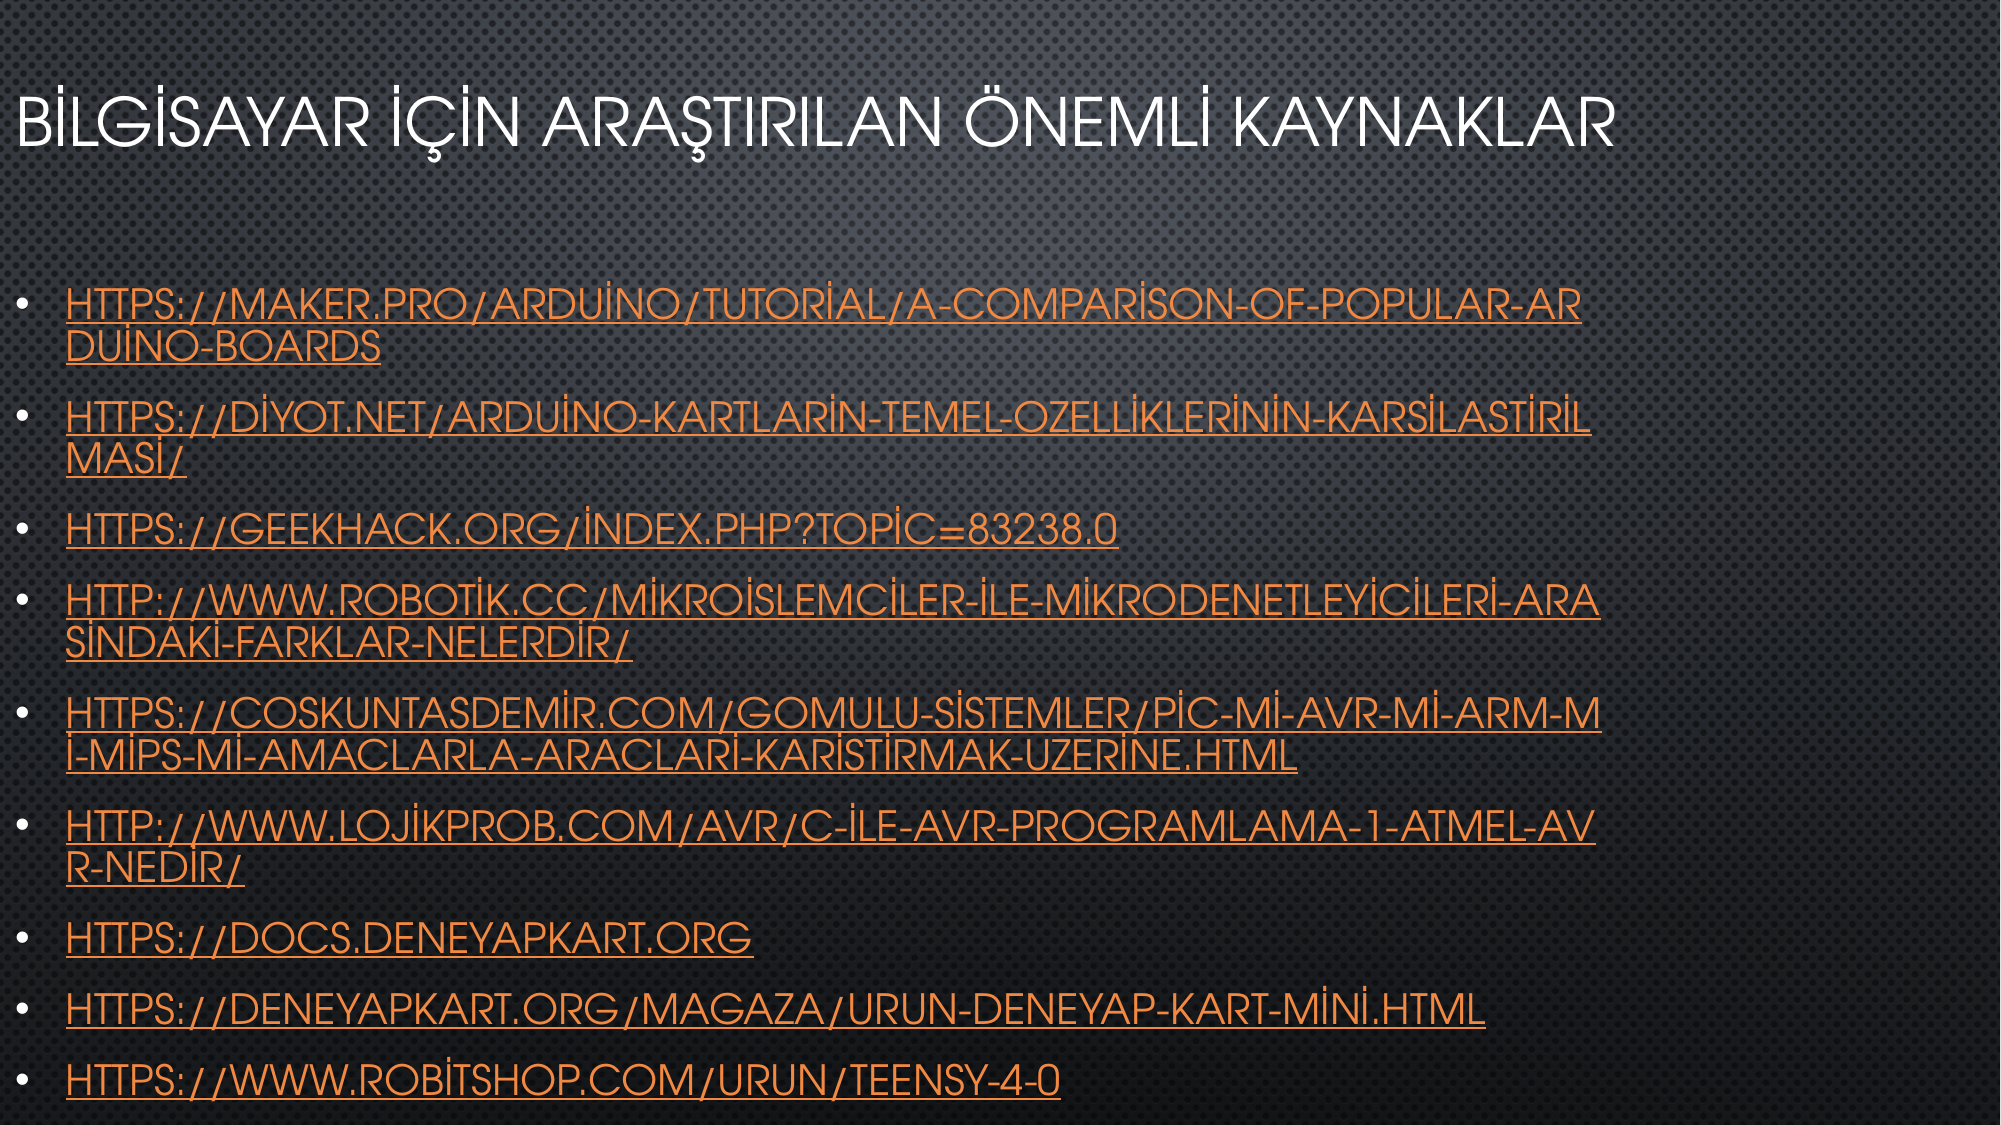

# Bilgisayar için araştırılan ÖNEMLİ kaynaklar
https://maker.pro/arduino/tutorial/a-comparison-of-popular-arduino-boards
https://diyot.net/arduino-kartlarin-temel-ozelliklerinin-karsilastirilmasi/
https://geekhack.org/index.php?topic=83238.0
http://www.robotik.cc/mikroislemciler-ile-mikrodenetleyicileri-arasindaki-farklar-nelerdir/
https://coskuntasdemir.com/gomulu-sistemler/pic-mi-avr-mi-arm-mi-mips-mi-amaclarla-araclari-karistirmak-uzerine.html
http://www.lojikprob.com/avr/c-ile-avr-programlama-1-atmel-avr-nedir/
https://docs.deneyapkart.org
https://deneyapkart.org/magaza/urun-deneyap-kart-mini.html
https://www.robitshop.com/urun/teensy-4-0
https://community.arm.com/developer/ip-products/processors/f/cortex-m-forum/5686/m4-m7-comparision
https://maker.robotistan.com/stm32f407-discovery-baslangic-rehberi/